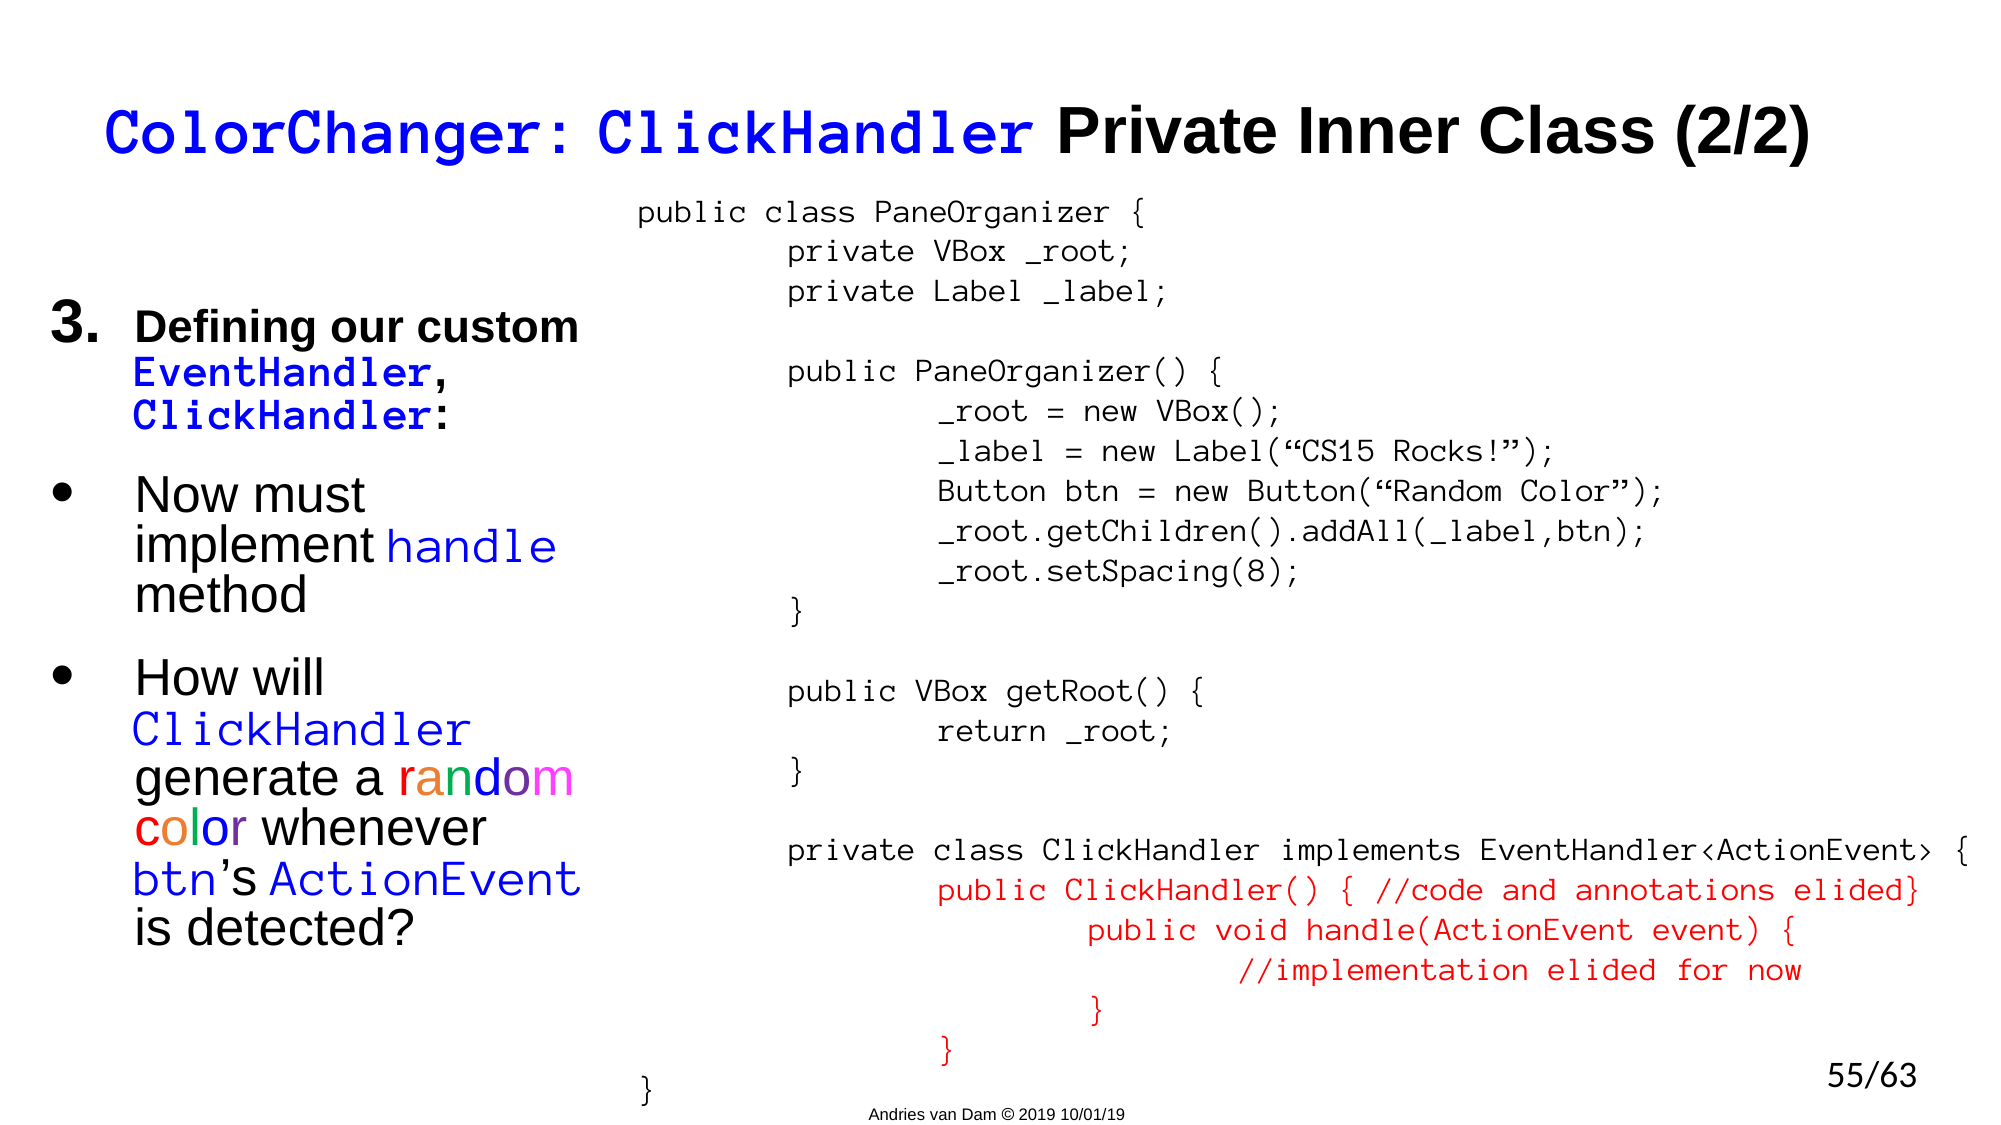

# ColorChanger: ClickHandler Private Inner Class (2/2)
public class PaneOrganizer {
	private VBox _root;
	private Label _label;

	public PaneOrganizer() {
		_root = new VBox();
		_label = new Label(“CS15 Rocks!”);
		Button btn = new Button(“Random Color”);
		_root.getChildren().addAll(_label,btn);
		_root.setSpacing(8);
	}

	public VBox getRoot() {
		return _root;
	}

	private class ClickHandler implements EventHandler<ActionEvent> {
		public ClickHandler() { //code and annotations elided}
			public void handle(ActionEvent event) {
				//implementation elided for now
			}
		}
}
Defining our custom EventHandler, ClickHandler:
Now must implement handle method
How will ClickHandler generate a random color whenever btn’s ActionEvent is detected?